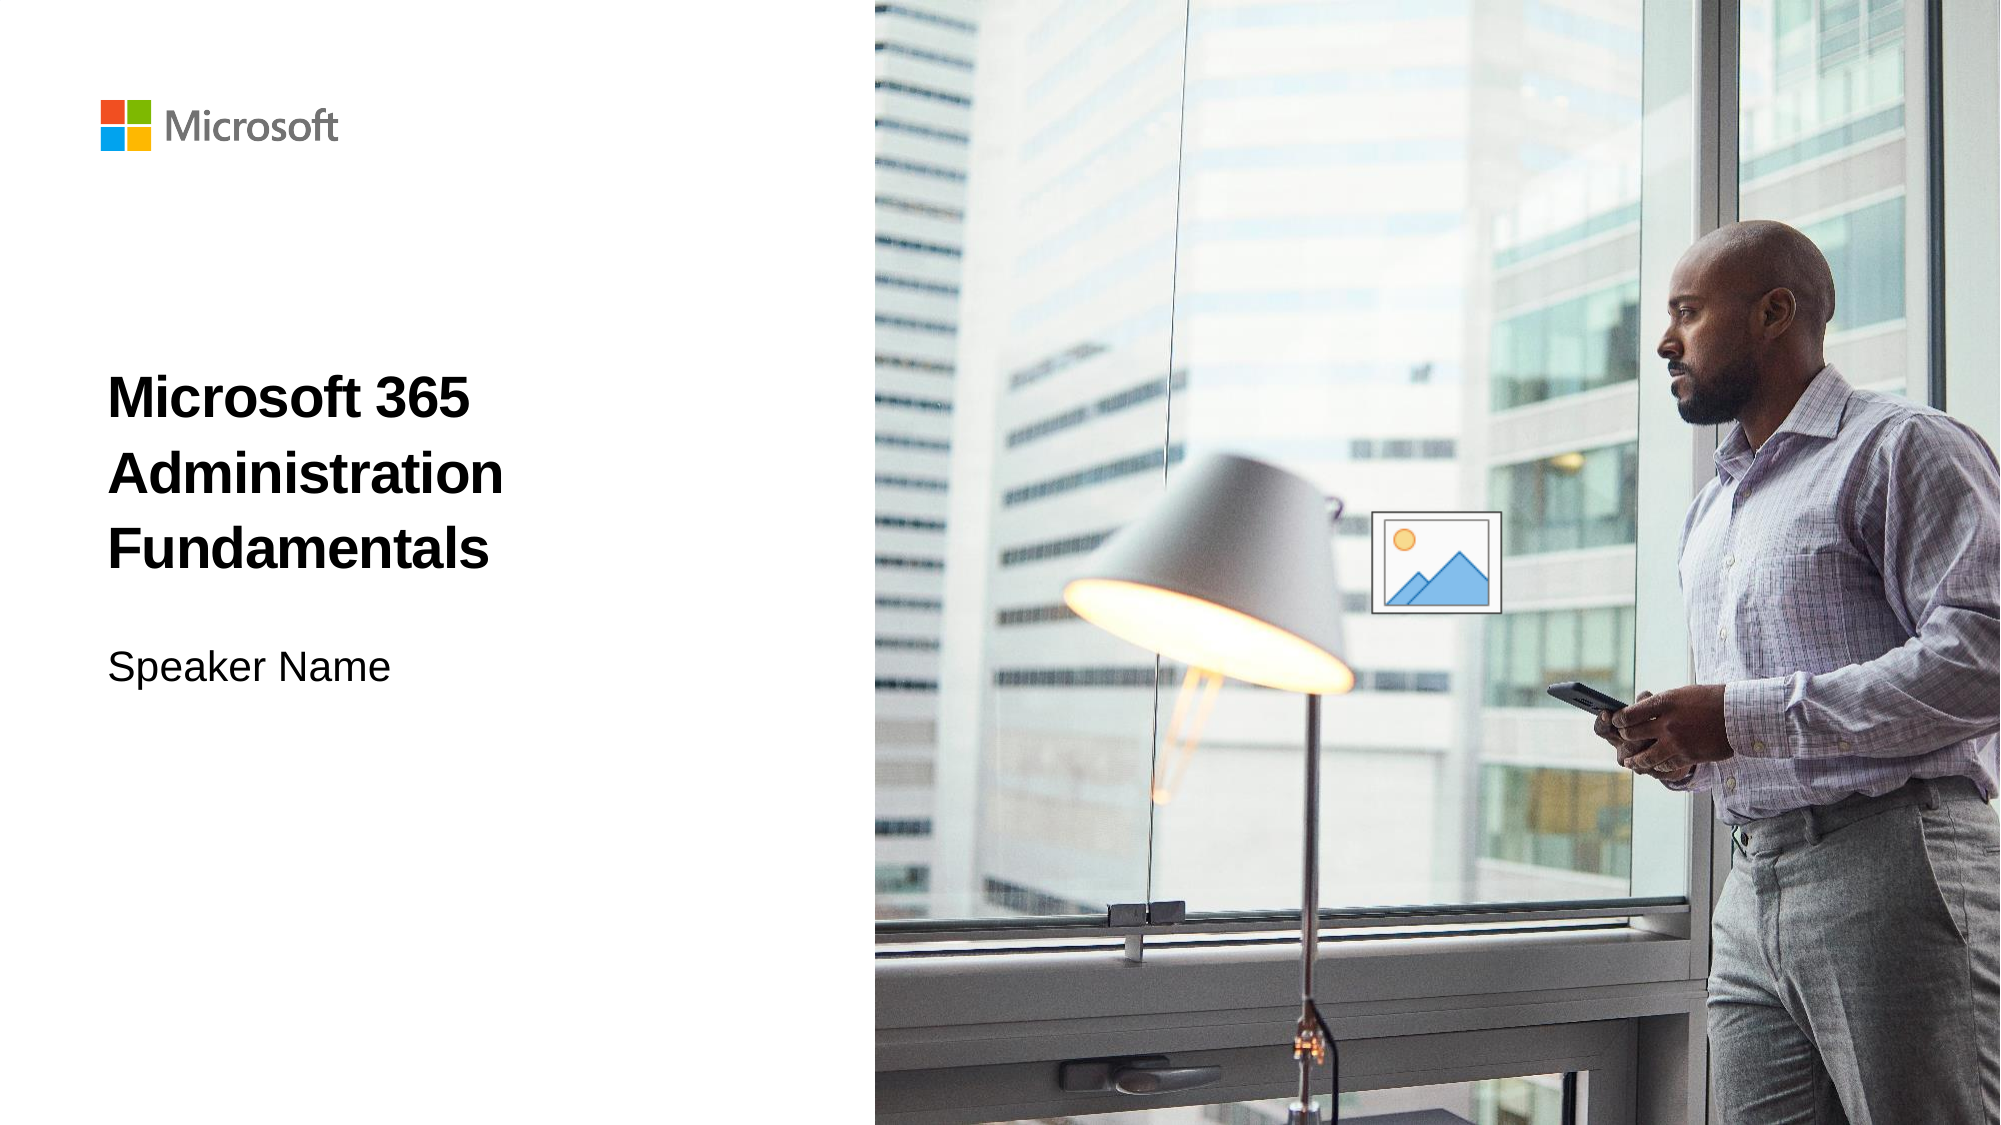

# Microsoft 365 Administration Fundamentals
Speaker Name